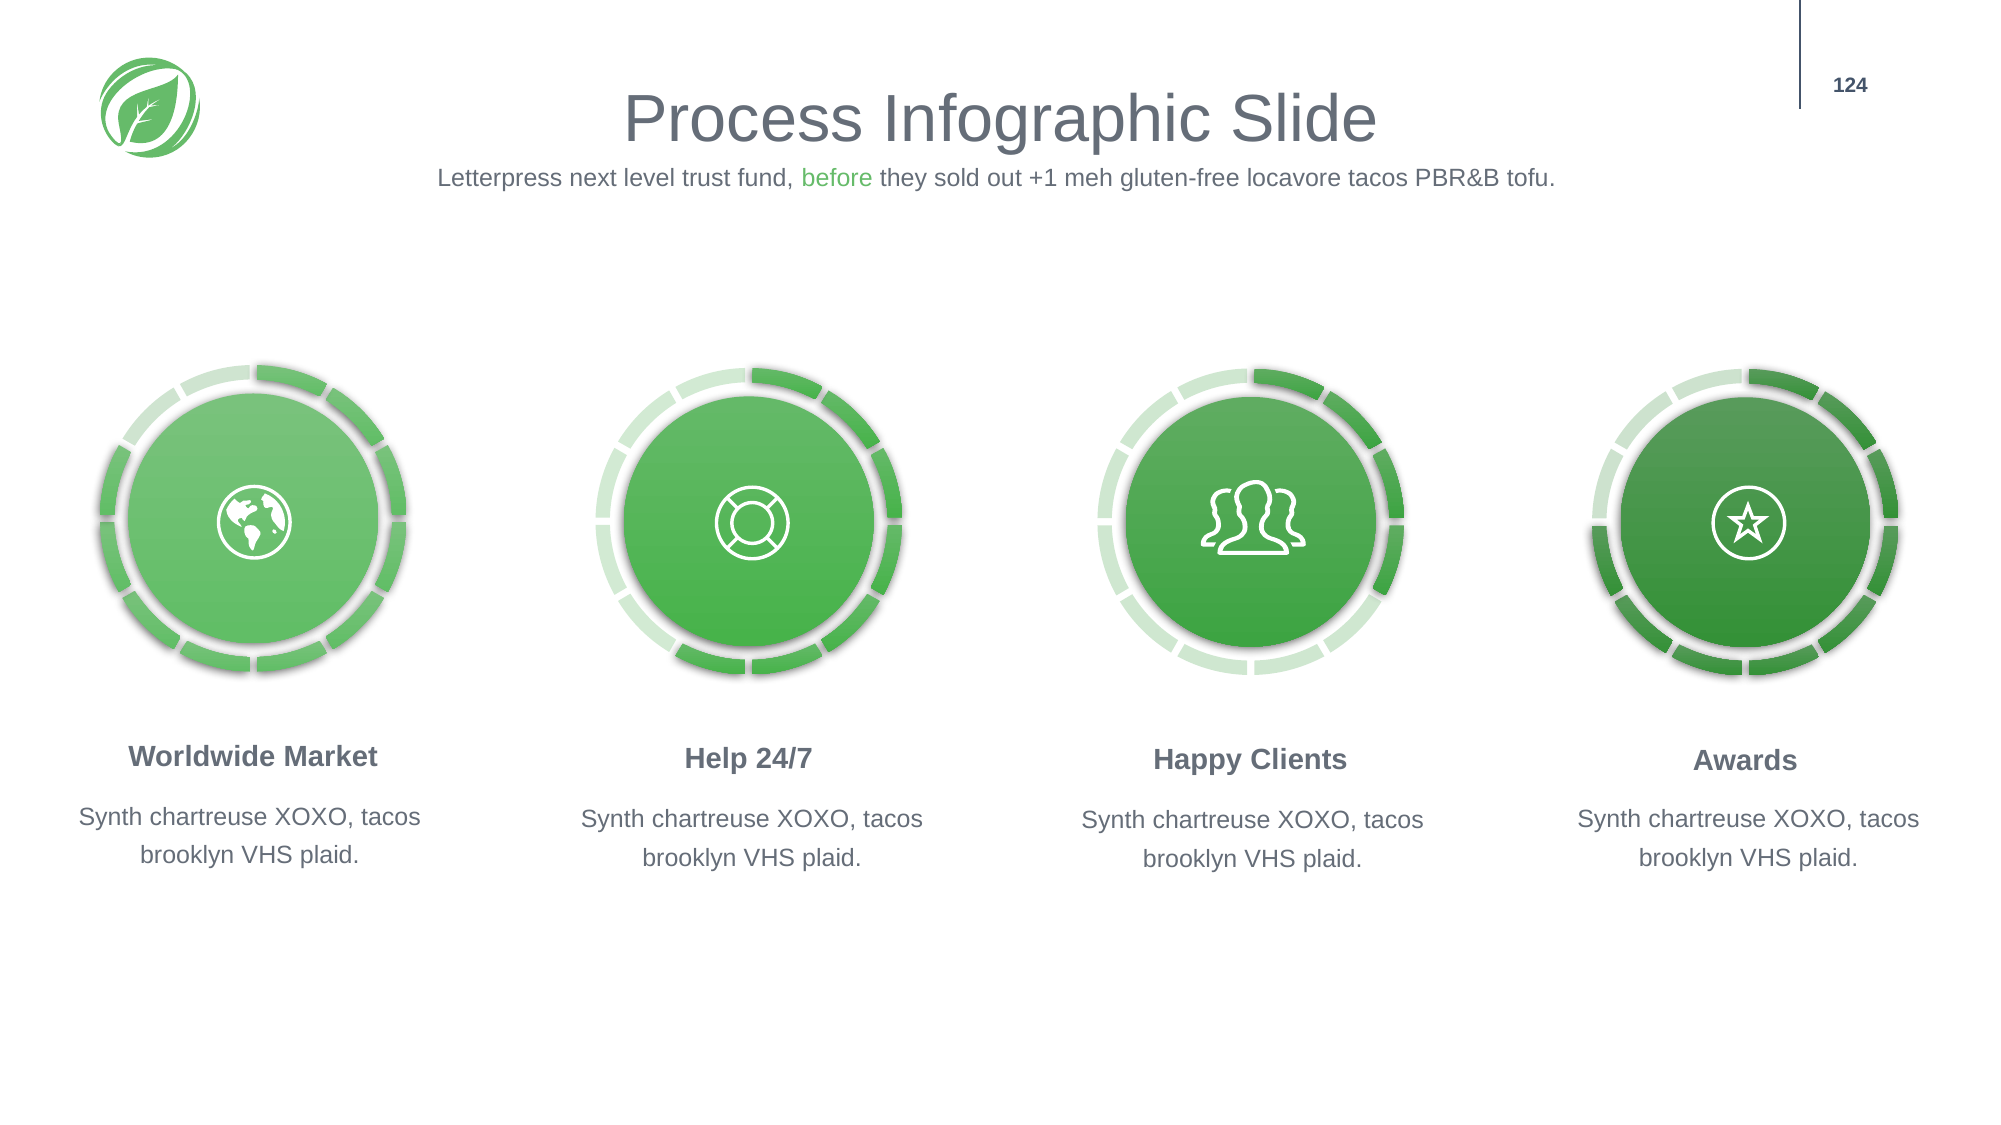

Process Infographic Slide
Letterpress next level trust fund, before they sold out +1 meh gluten-free locavore tacos PBR&B tofu.

Worldwide Market
Synth chartreuse XOXO, tacos brooklyn VHS plaid.
Help 24/7
Synth chartreuse XOXO, tacos brooklyn VHS plaid.
Happy Clients
Synth chartreuse XOXO, tacos brooklyn VHS plaid.
Awards
Synth chartreuse XOXO, tacos brooklyn VHS plaid.